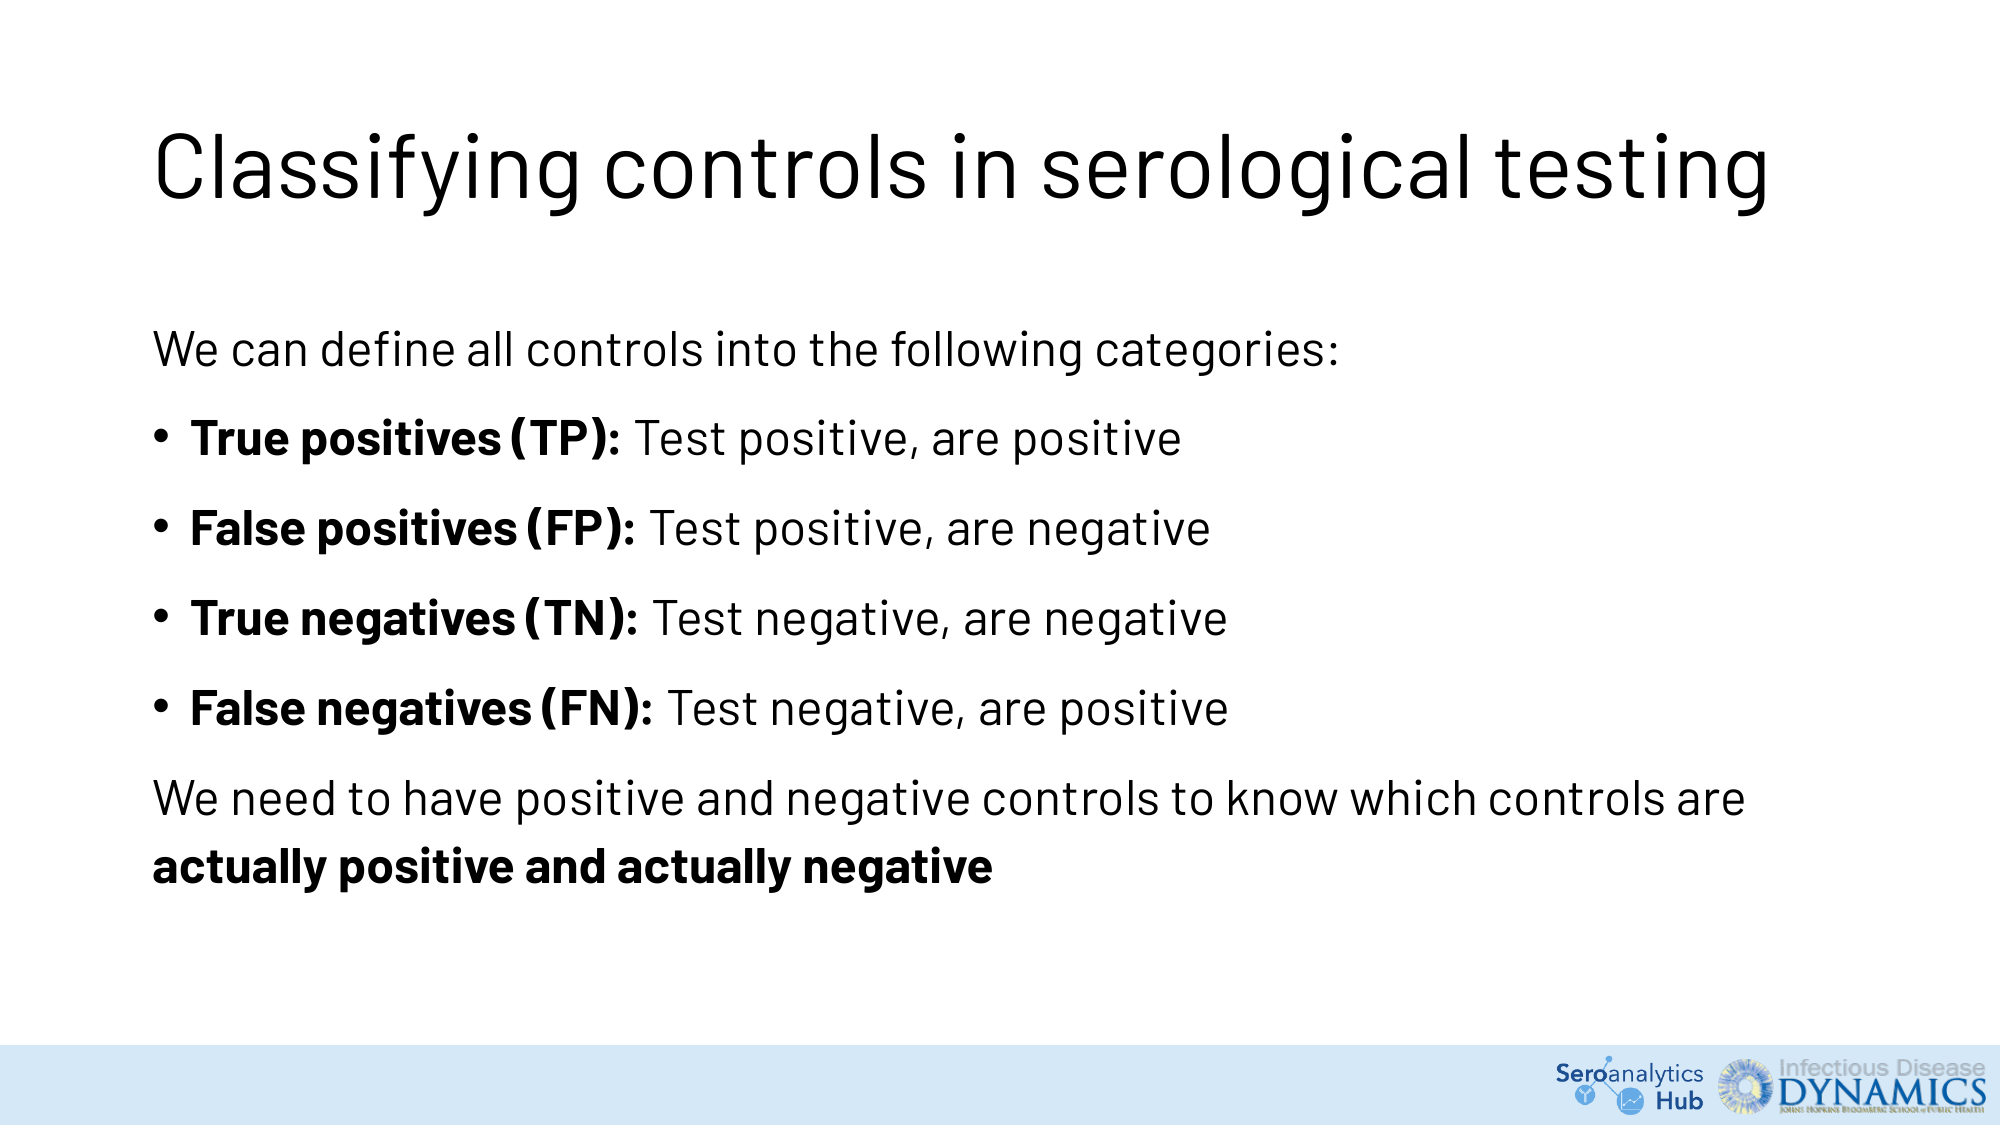

# Classifying controls in serological testing
We can define all controls into the following categories:
True positives (TP): Test positive, are positive
False positives (FP): Test positive, are negative
True negatives (TN): Test negative, are negative
False negatives (FN): Test negative, are positive
We need to have positive and negative controls to know which controls are actually positive and actually negative